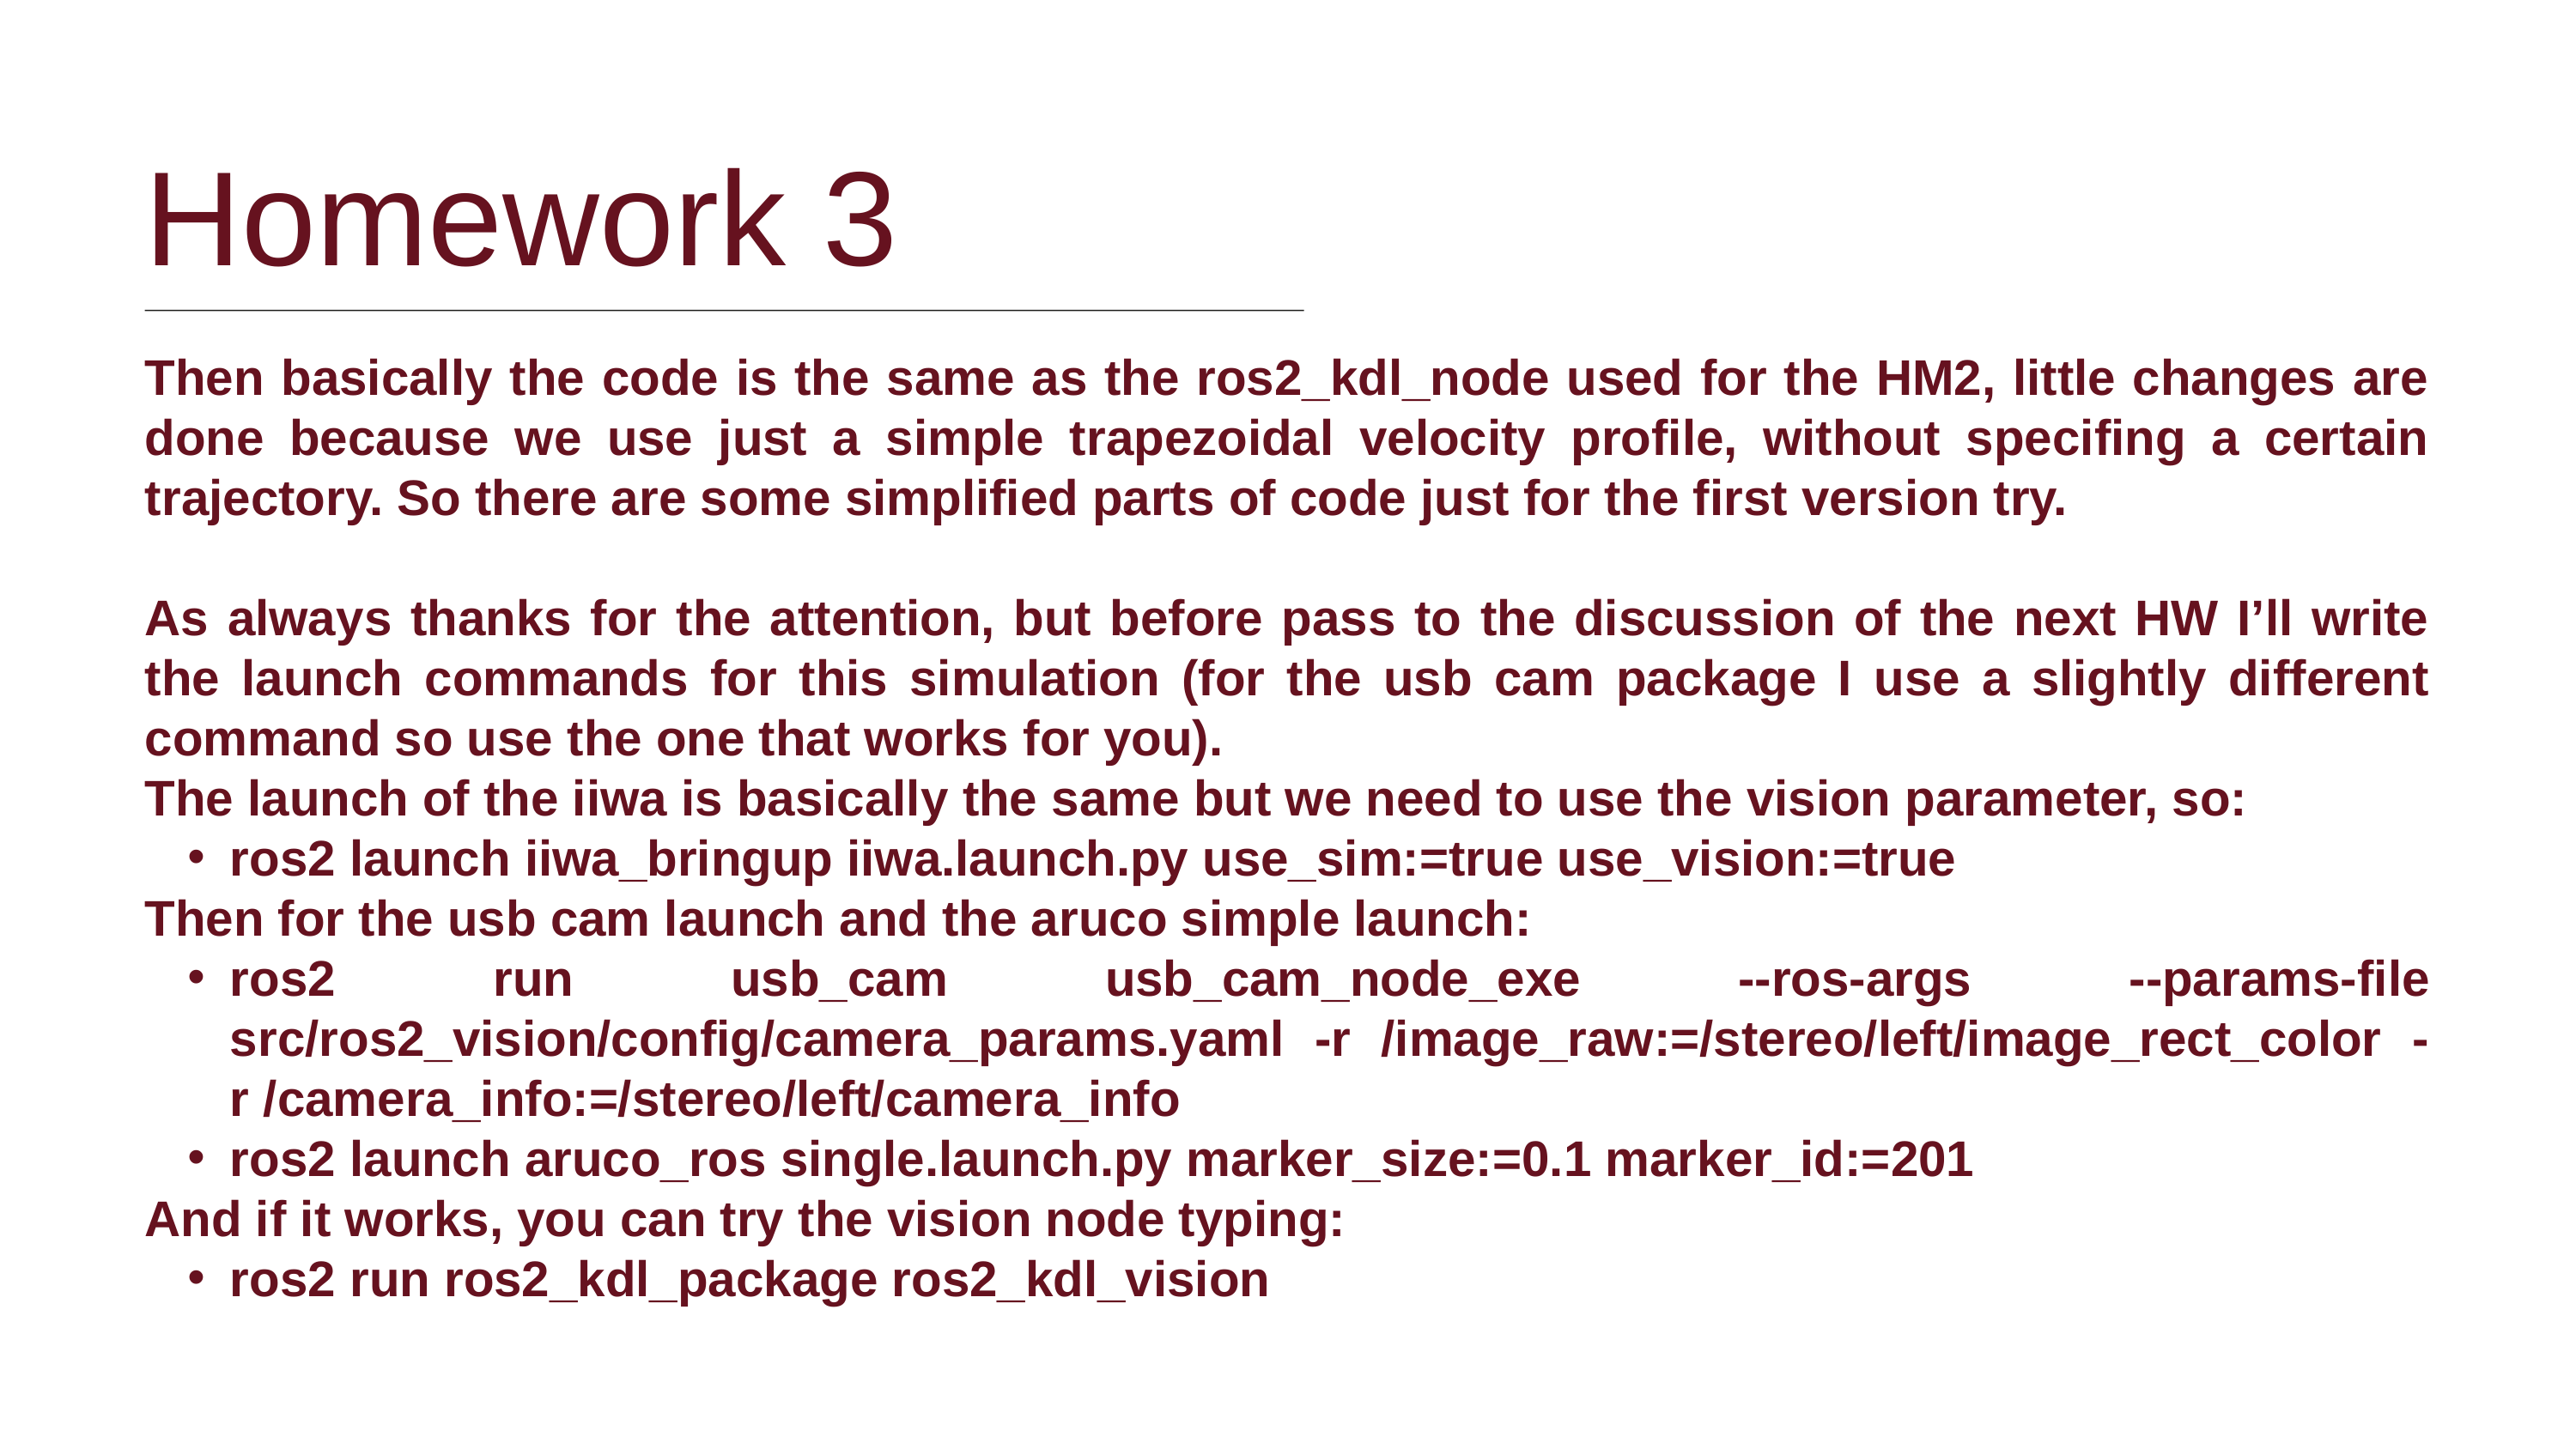

Homework 3

Then basically the code is the same as the ros2_kdl_node used for the HM2, little changes are done because we use just a simple trapezoidal velocity profile, without specifing a certain trajectory. So there are some simplified parts of code just for the first version try.

As always thanks for the attention, but before pass to the discussion of the next HW I’ll write the launch commands for this simulation (for the usb cam package I use a slightly different command so use the one that works for you).
The launch of the iiwa is basically the same but we need to use the vision parameter, so:
ros2 launch iiwa_bringup iiwa.launch.py use_sim:=true use_vision:=true
Then for the usb cam launch and the aruco simple launch:
ros2 run usb_cam usb_cam_node_exe --ros-args --params-file src/ros2_vision/config/camera_params.yaml -r /image_raw:=/stereo/left/image_rect_color -r /camera_info:=/stereo/left/camera_info
ros2 launch aruco_ros single.launch.py marker_size:=0.1 marker_id:=201
And if it works, you can try the vision node typing:
ros2 run ros2_kdl_package ros2_kdl_vision